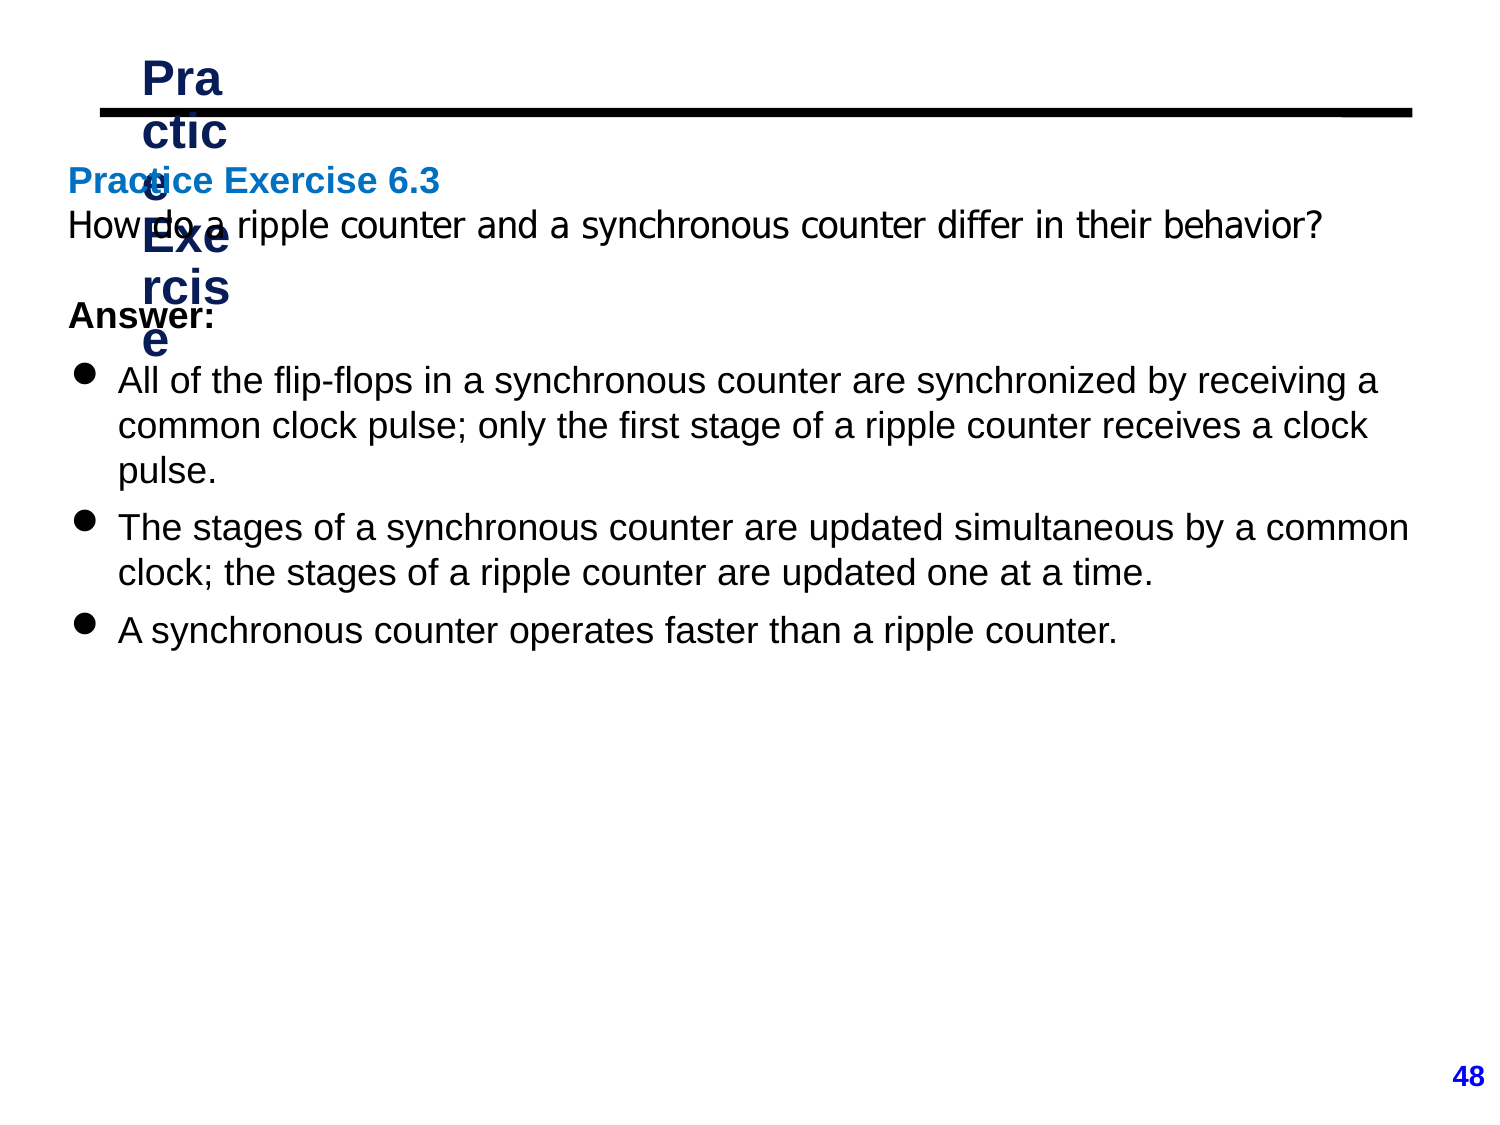

# Practice Exercise
Practice Exercise 6.3
How do a ripple counter and a synchronous counter differ in their behavior?

Answer:
All of the flip-flops in a synchronous counter are synchronized by receiving a common clock pulse; only the first stage of a ripple counter receives a clock pulse.
The stages of a synchronous counter are updated simultaneous by a common clock; the stages of a ripple counter are updated one at a time.
A synchronous counter operates faster than a ripple counter.
48